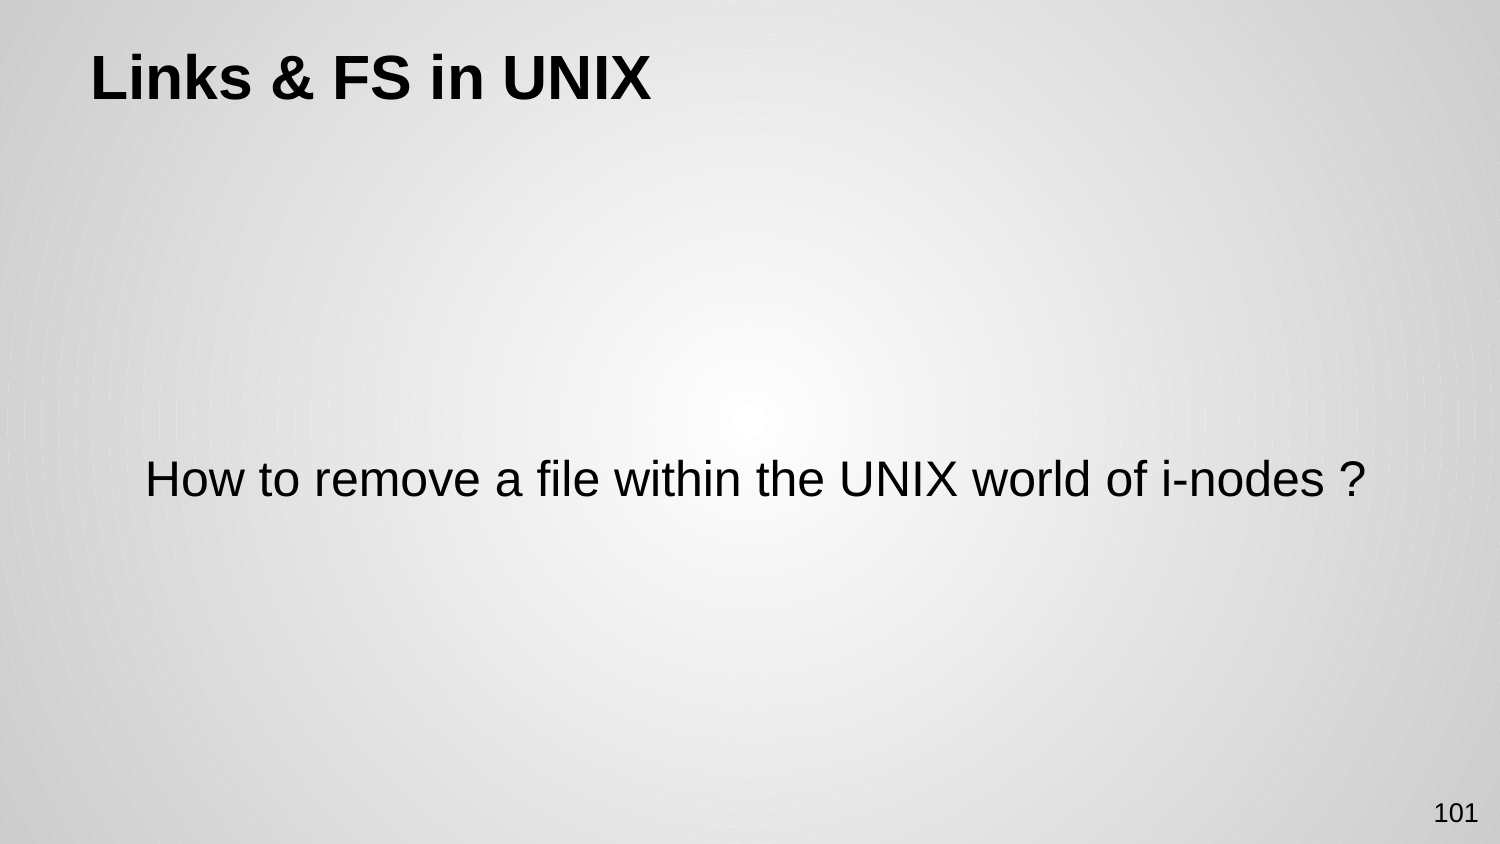

# Links & FS in UNIX
How to remove a file within the UNIX world of i-nodes ?
101